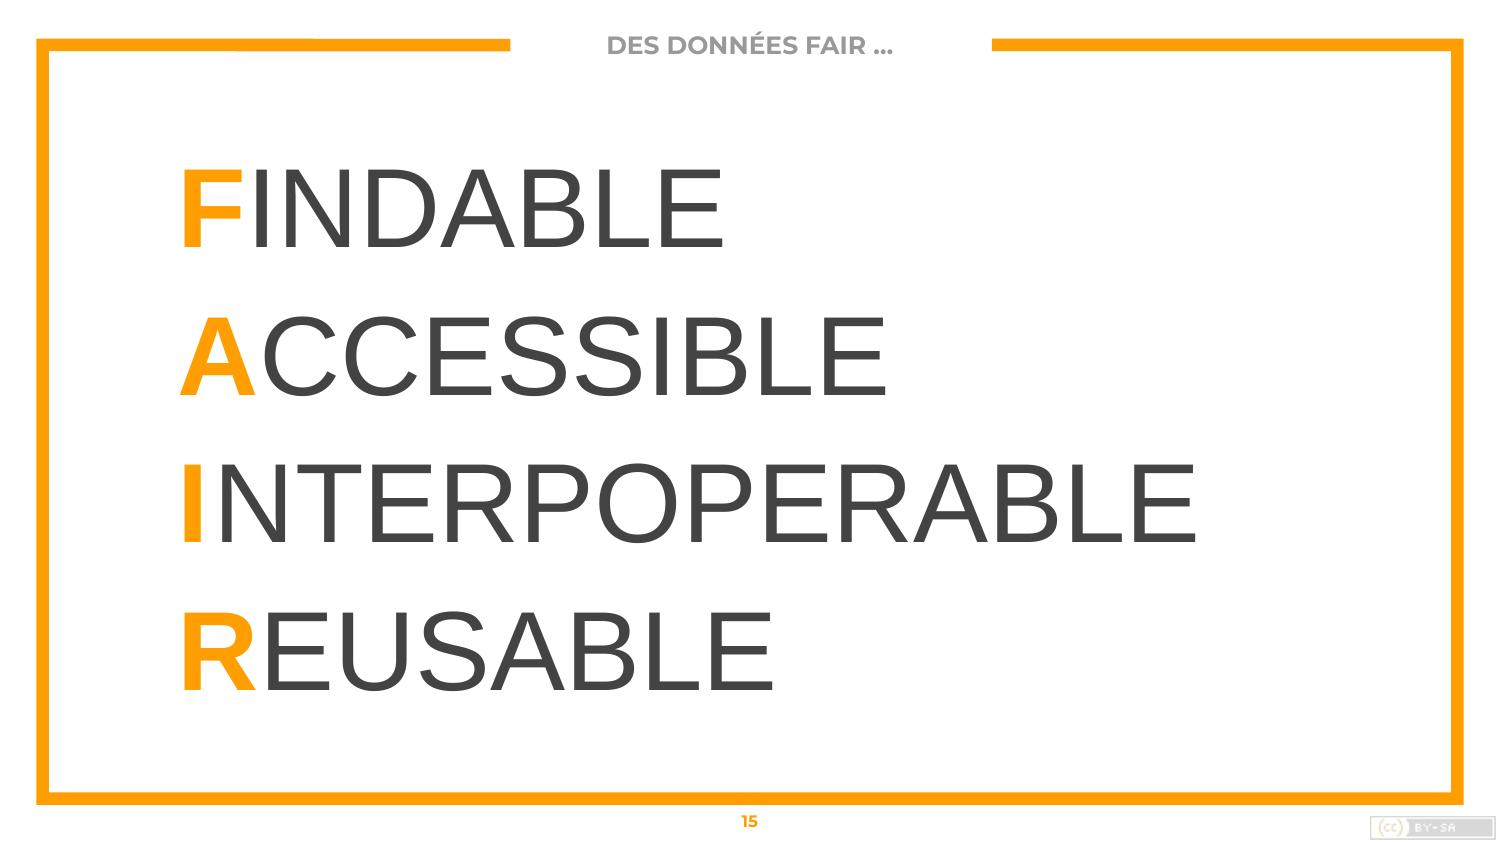

# DES DONNÉES FAIR …
FINDABLE
ACCESSIBLE
INTERPOPERABLE
REUSABLE
15